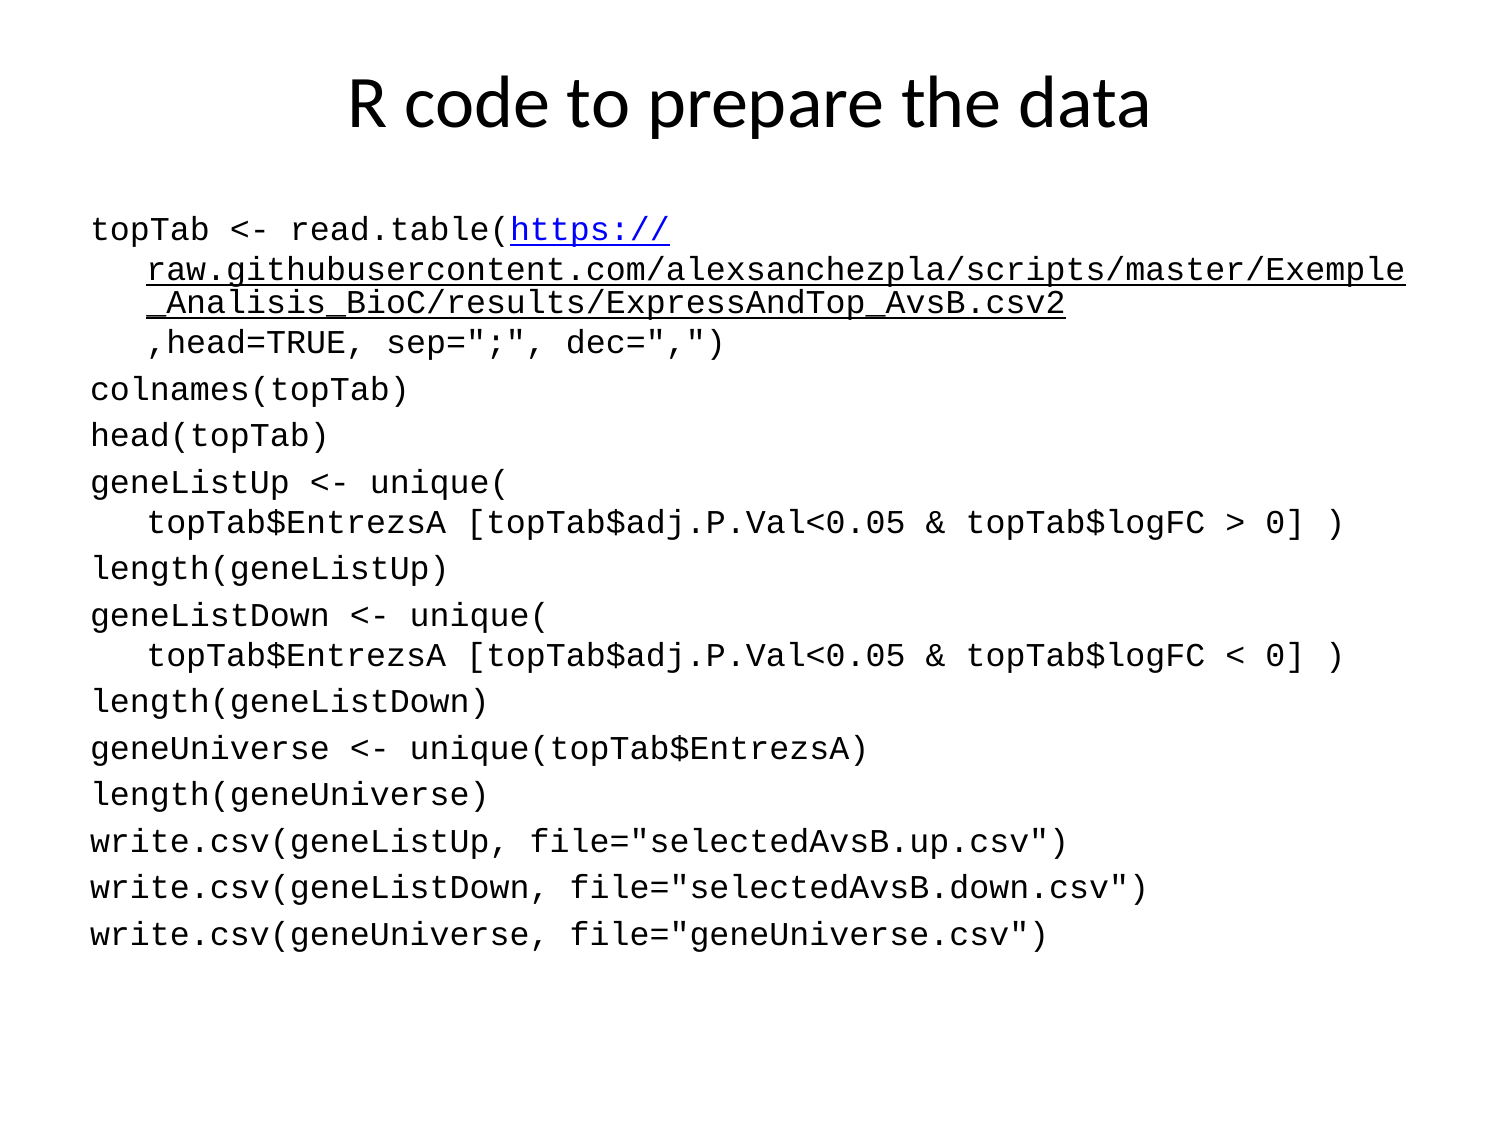

# R code to prepare the data
topTab <- read.table(https://raw.githubusercontent.com/alexsanchezpla/scripts/master/Exemple_Analisis_BioC/results/ExpressAndTop_AvsB.csv2,head=TRUE, sep=";", dec=",")
colnames(topTab)
head(topTab)
geneListUp <- unique(
topTab$EntrezsA [topTab$adj.P.Val<0.05 & topTab$logFC > 0] )
length(geneListUp)
geneListDown <- unique(
topTab$EntrezsA [topTab$adj.P.Val<0.05 & topTab$logFC < 0] )
length(geneListDown)
geneUniverse <- unique(topTab$EntrezsA)
length(geneUniverse)
write.csv(geneListUp, file="selectedAvsB.up.csv")
write.csv(geneListDown, file="selectedAvsB.down.csv")
write.csv(geneUniverse, file="geneUniverse.csv")